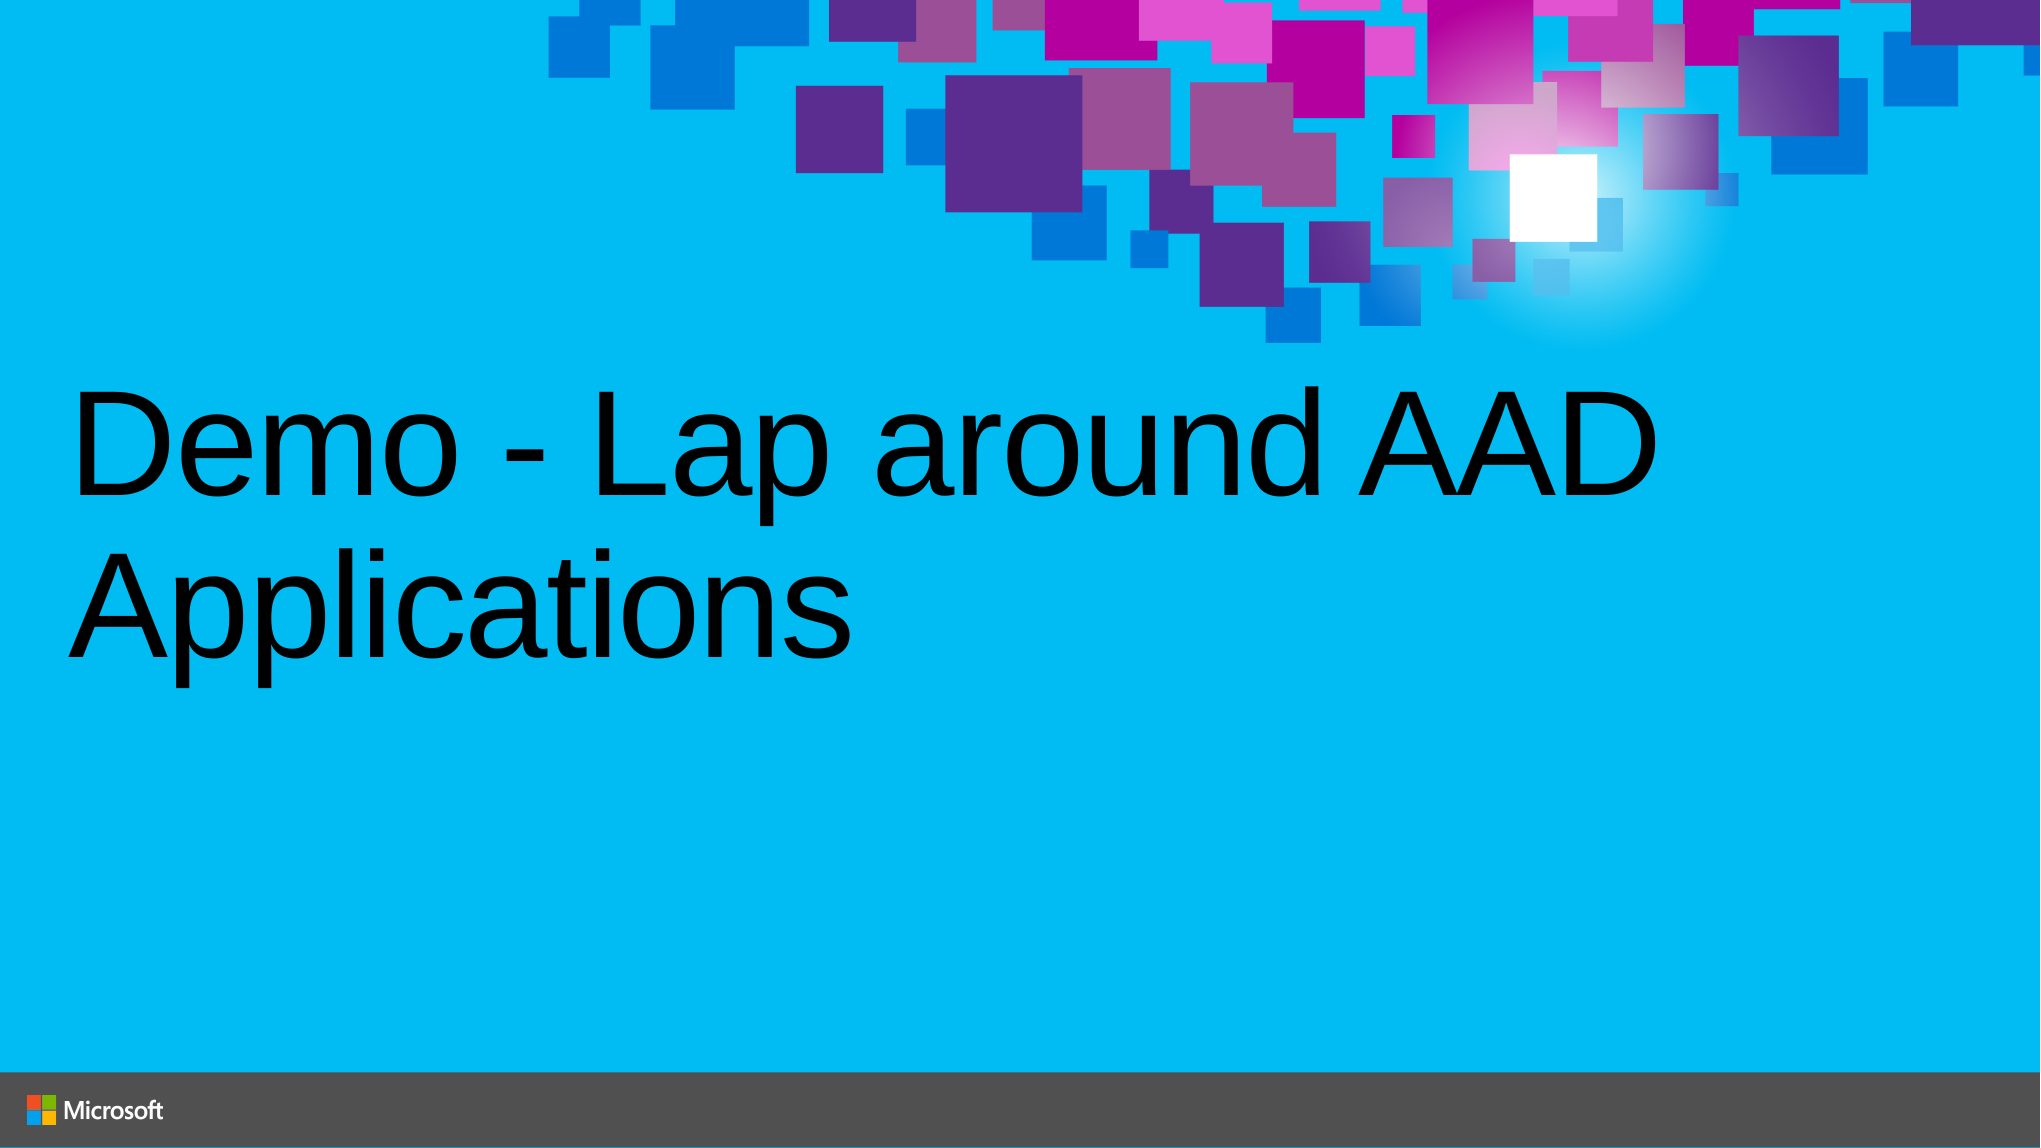

# Demo - Lap around AAD Applications